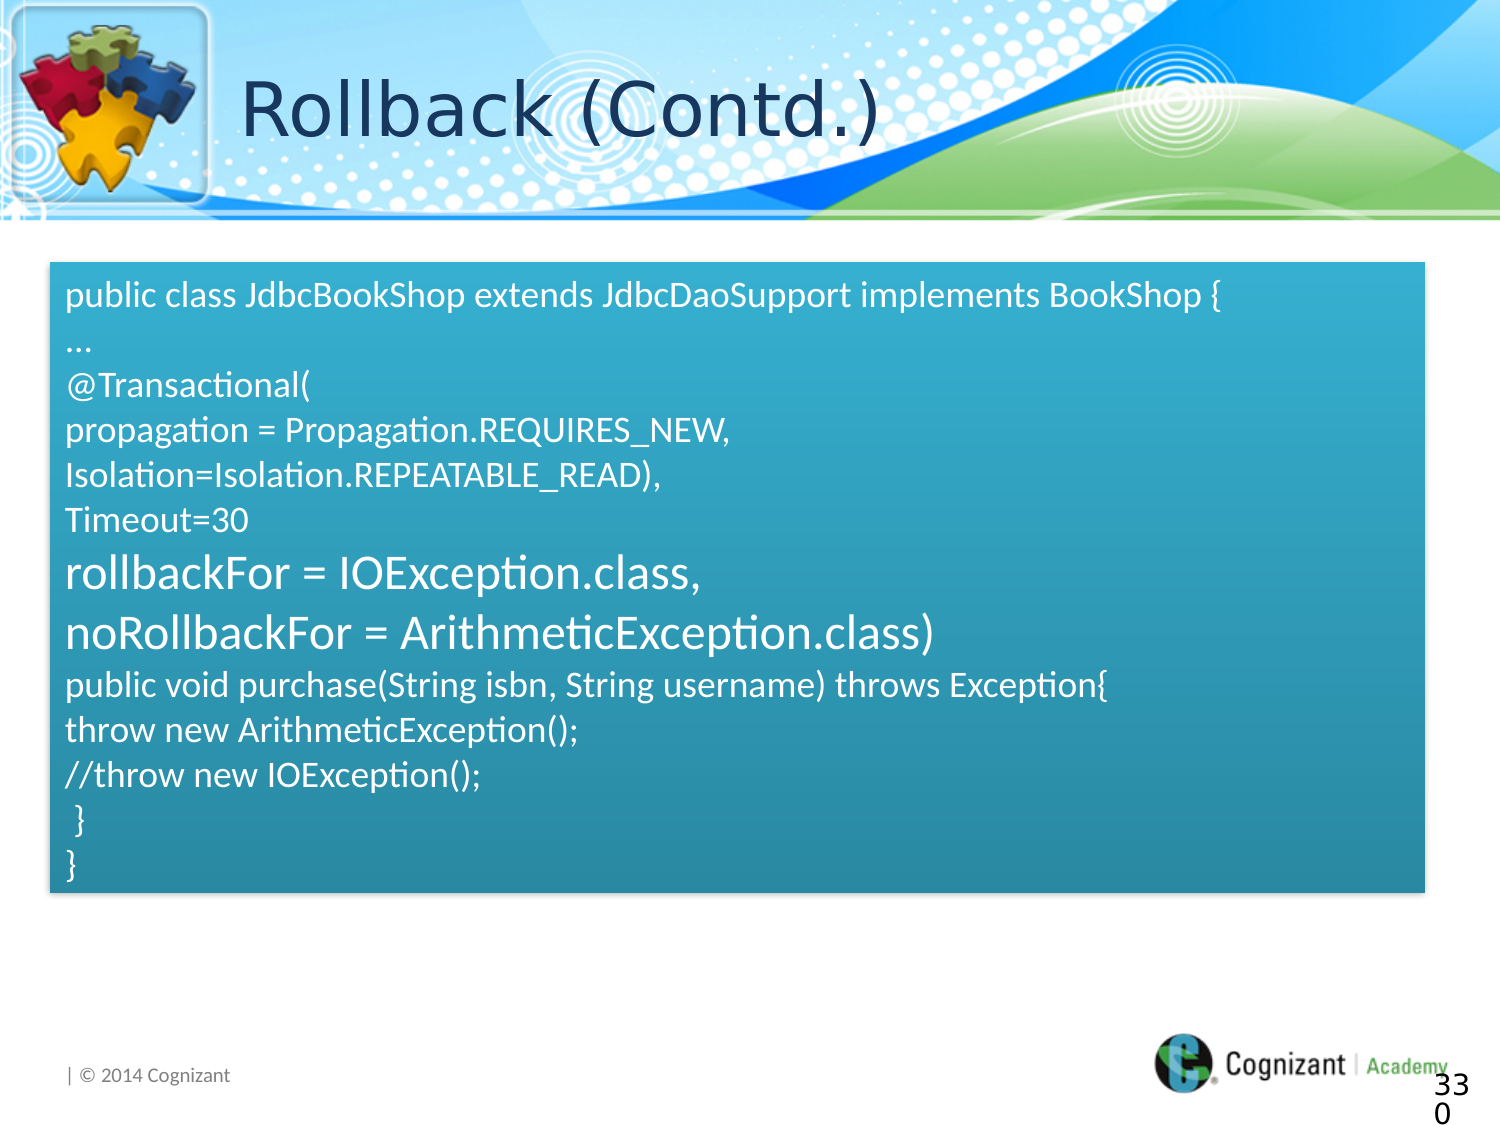

# Rollback (Contd.)
public class JdbcBookShop extends JdbcDaoSupport implements BookShop {
...
@Transactional(
propagation = Propagation.REQUIRES_NEW,
Isolation=Isolation.REPEATABLE_READ),
Timeout=30
rollbackFor = IOException.class,
noRollbackFor = ArithmeticException.class)
public void purchase(String isbn, String username) throws Exception{
throw new ArithmeticException();
//throw new IOException();
 }
}
330